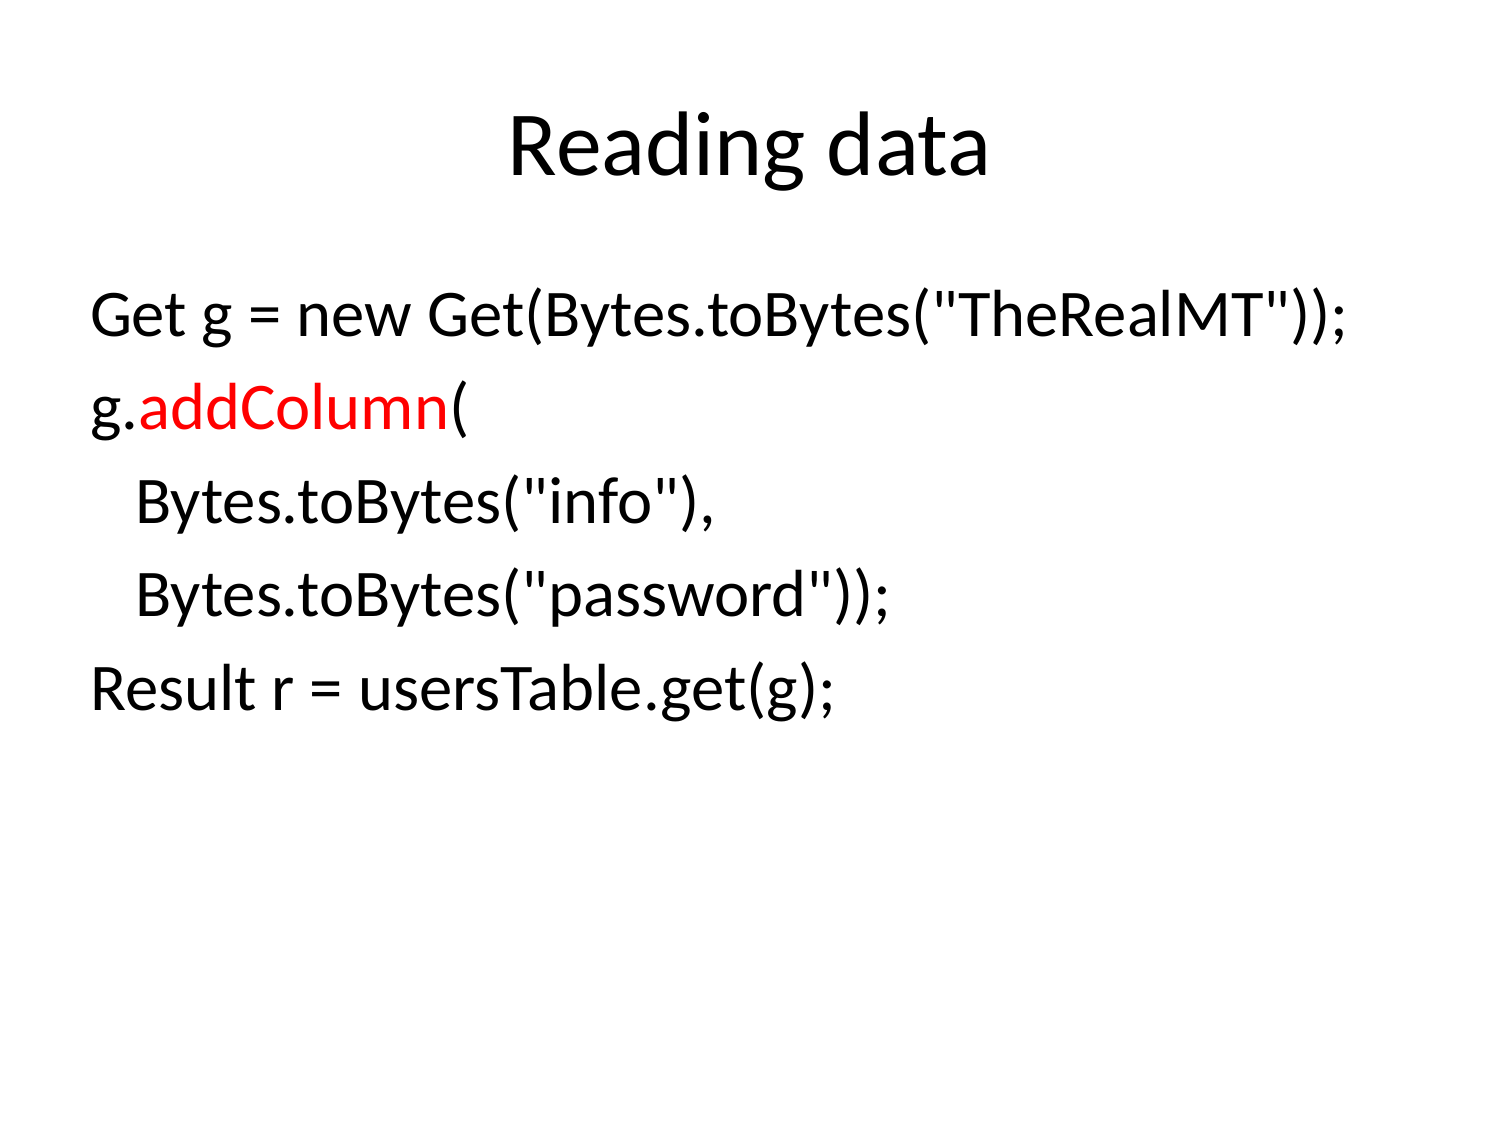

# Reading data
Get g = new Get(Bytes.toBytes("TheRealMT"));
g.addColumn(
   Bytes.toBytes("info"),
   Bytes.toBytes("password"));
Result r = usersTable.get(g);